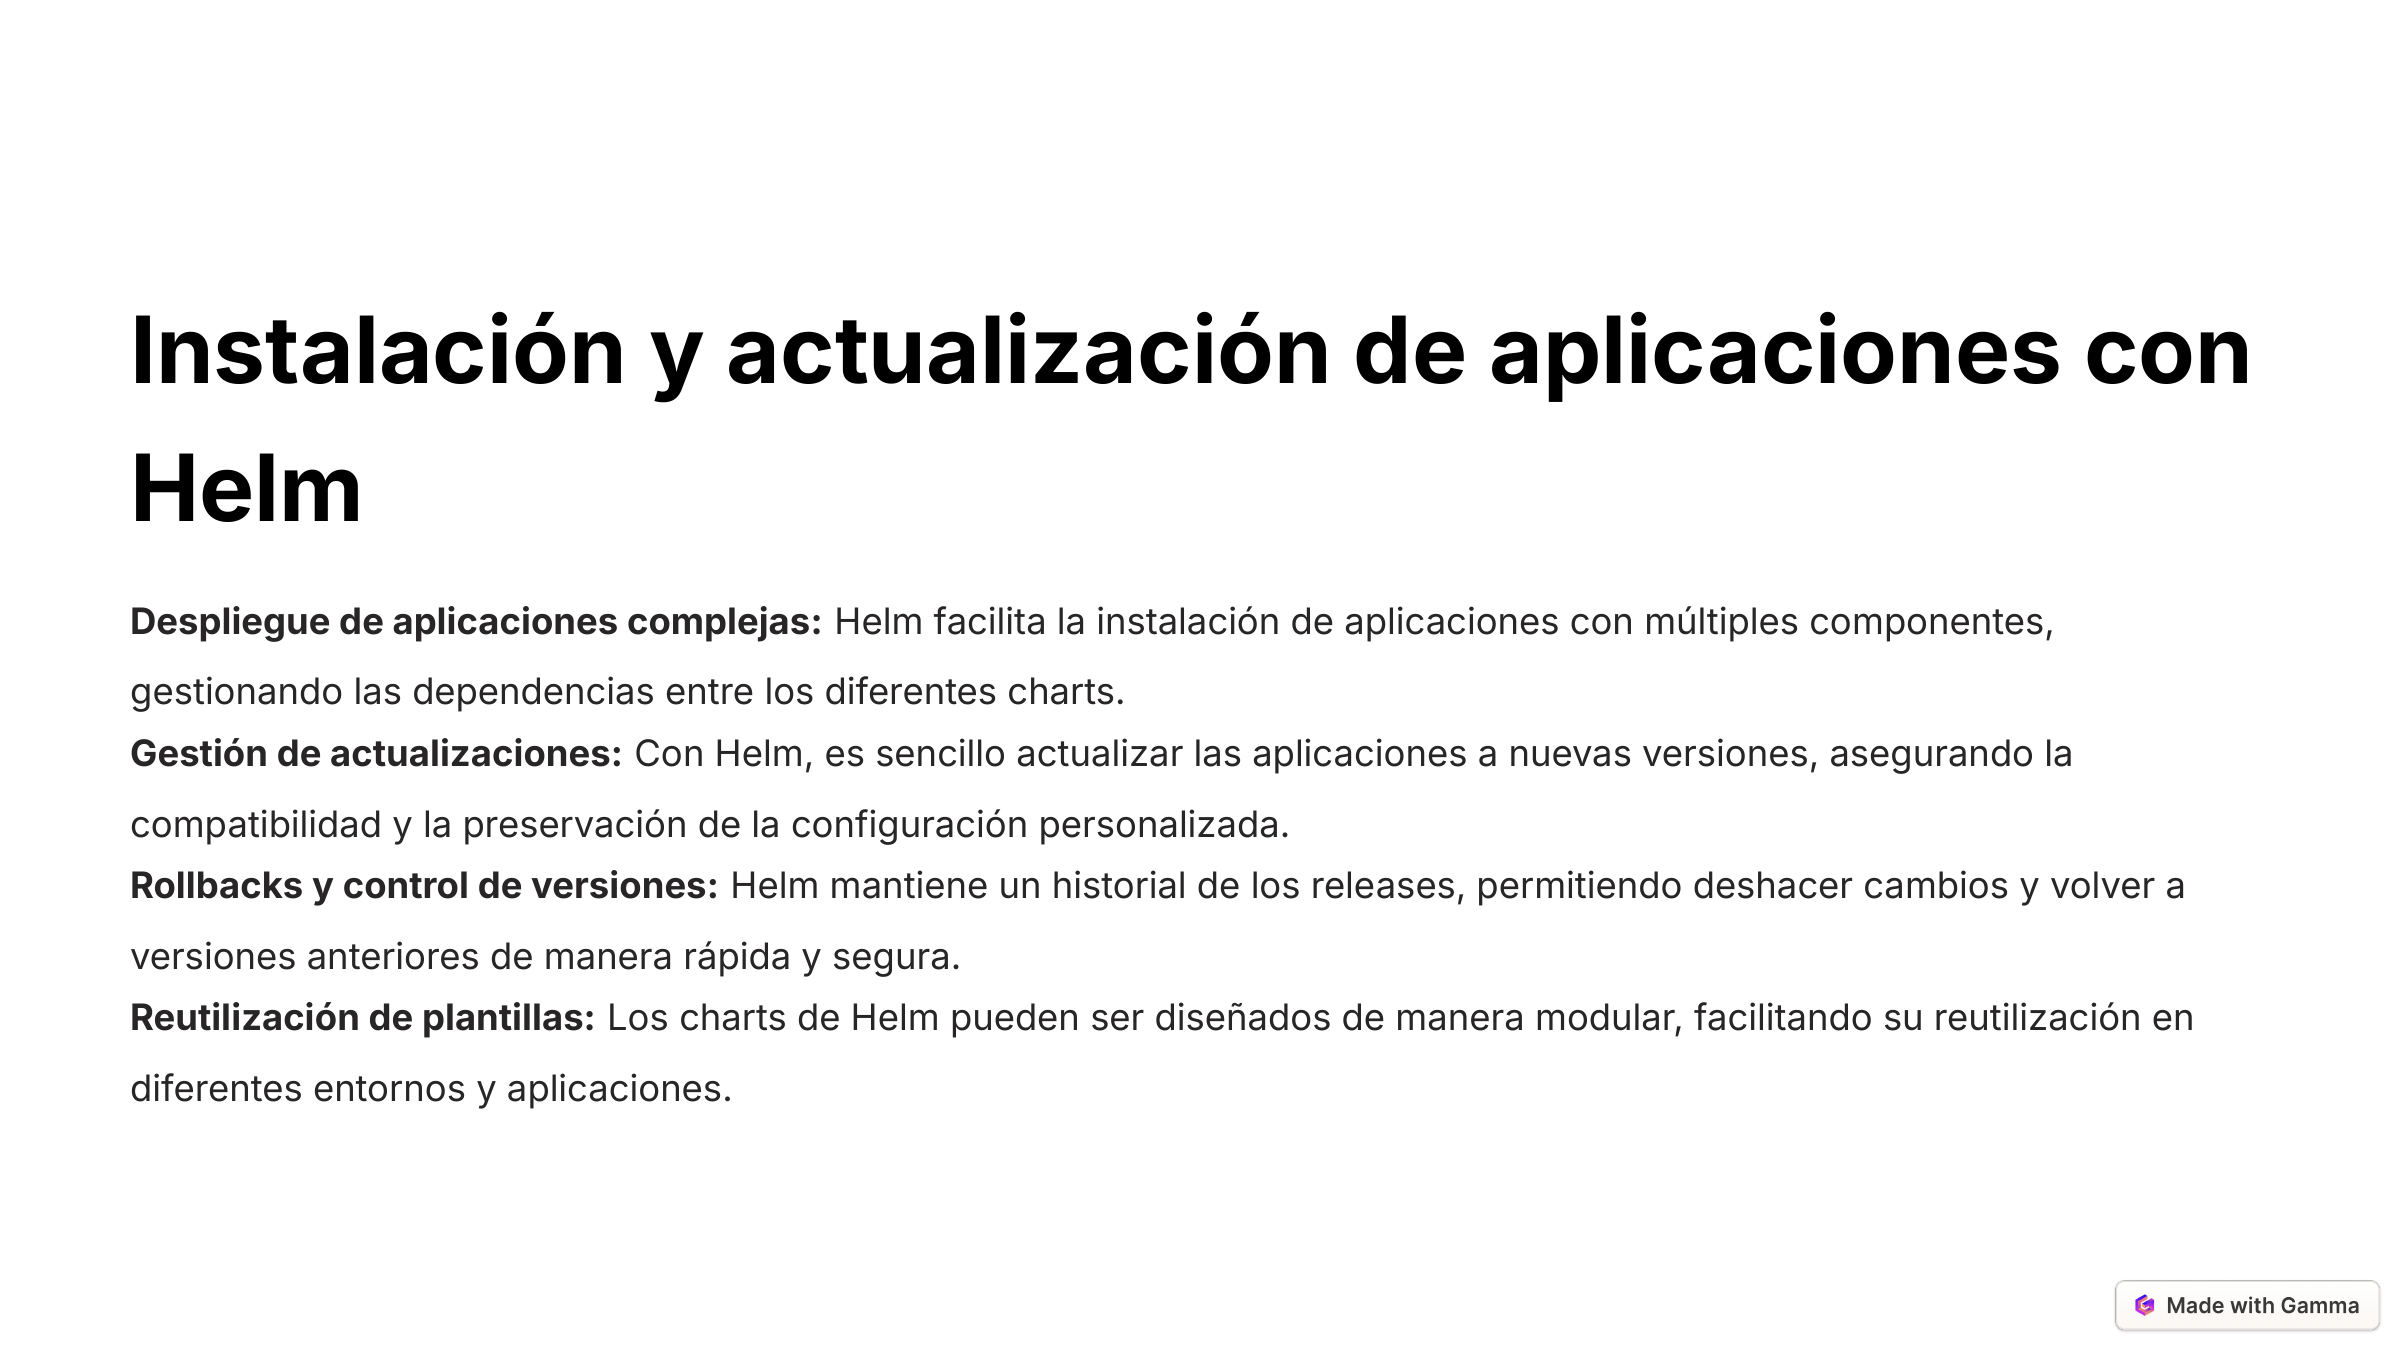

Instalación y actualización de aplicaciones con Helm
Despliegue de aplicaciones complejas: Helm facilita la instalación de aplicaciones con múltiples componentes, gestionando las dependencias entre los diferentes charts.
Gestión de actualizaciones: Con Helm, es sencillo actualizar las aplicaciones a nuevas versiones, asegurando la compatibilidad y la preservación de la configuración personalizada.
Rollbacks y control de versiones: Helm mantiene un historial de los releases, permitiendo deshacer cambios y volver a versiones anteriores de manera rápida y segura.
Reutilización de plantillas: Los charts de Helm pueden ser diseñados de manera modular, facilitando su reutilización en diferentes entornos y aplicaciones.